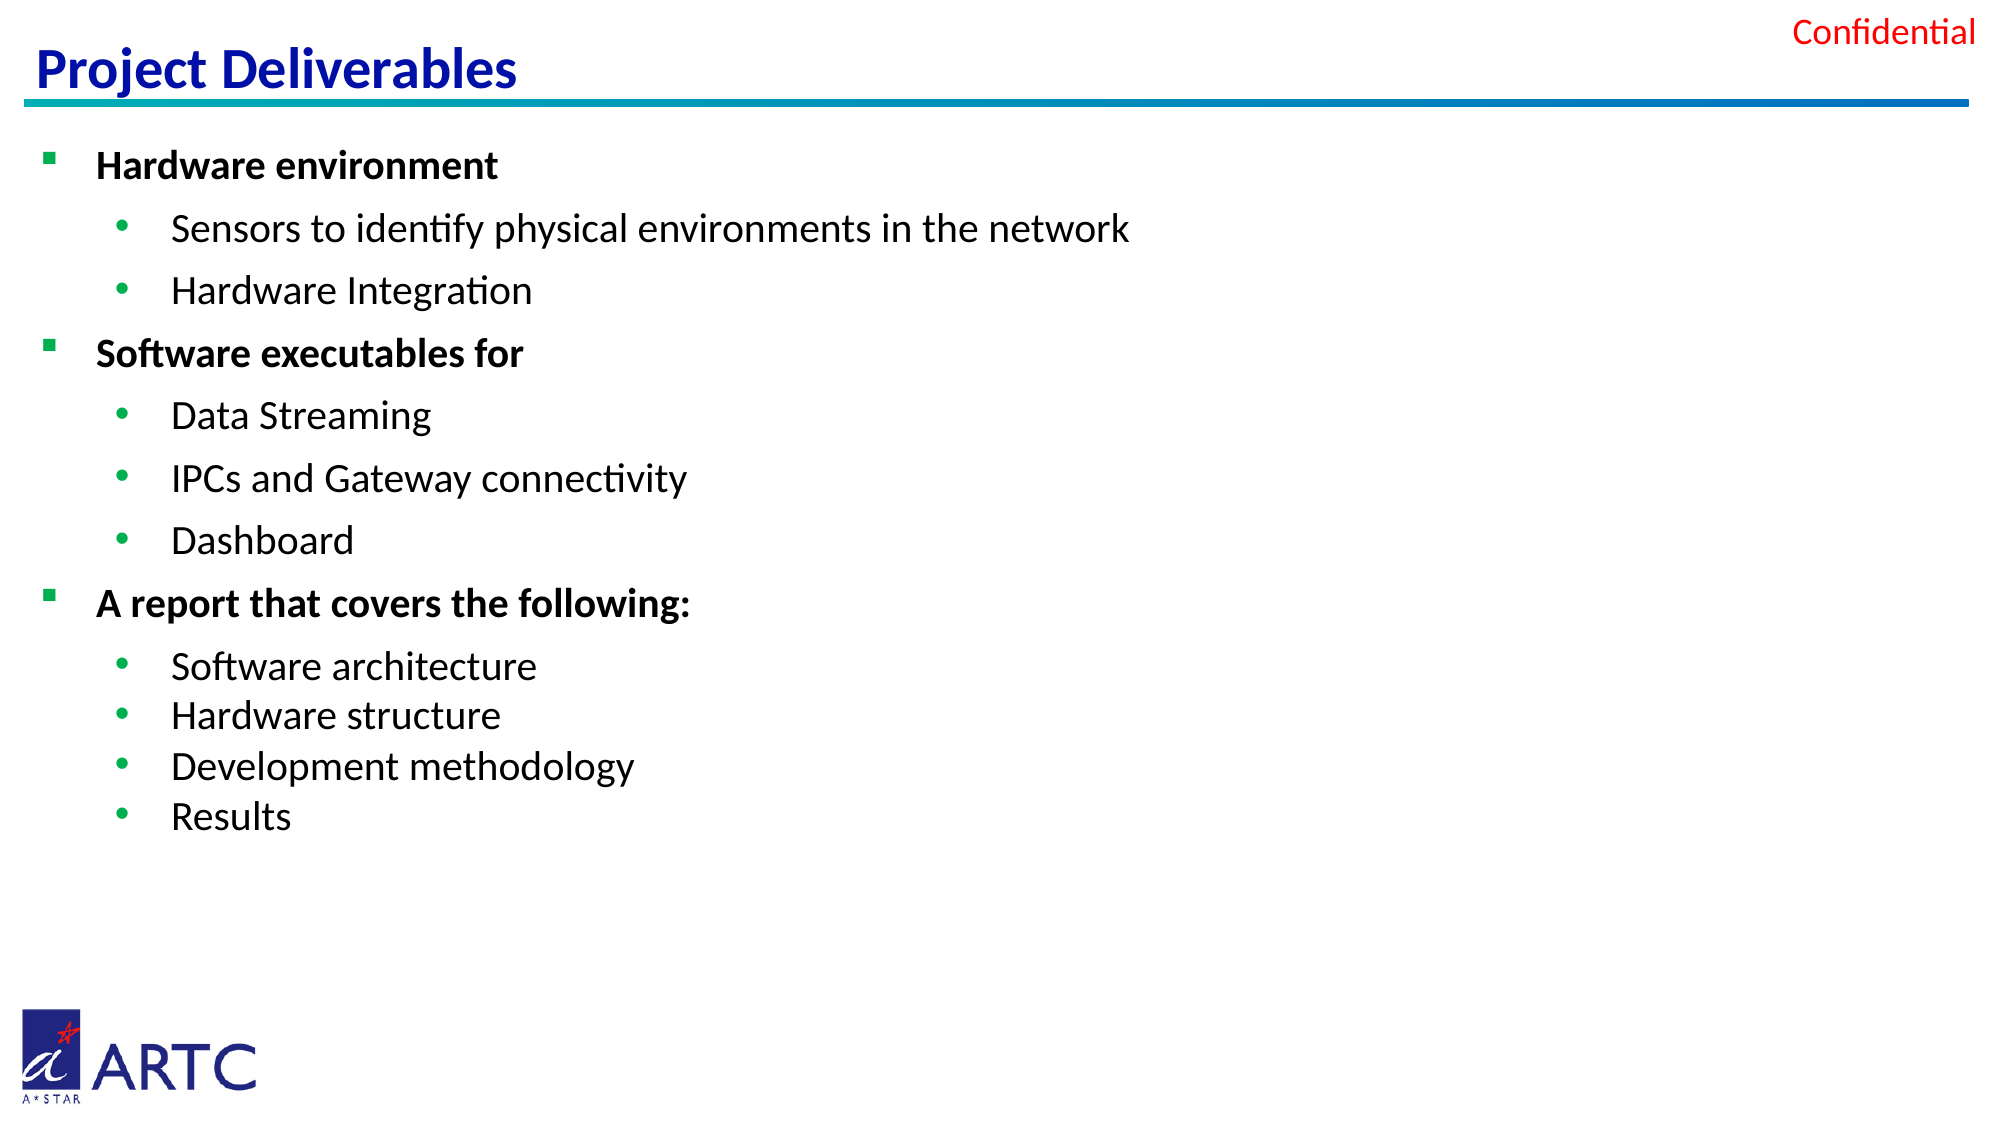

# Project Deliverables
Hardware environment
Sensors to identify physical environments in the network
Hardware Integration
Software executables for
Data Streaming
IPCs and Gateway connectivity
Dashboard
A report that covers the following:
Software architecture
Hardware structure
Development methodology
Results